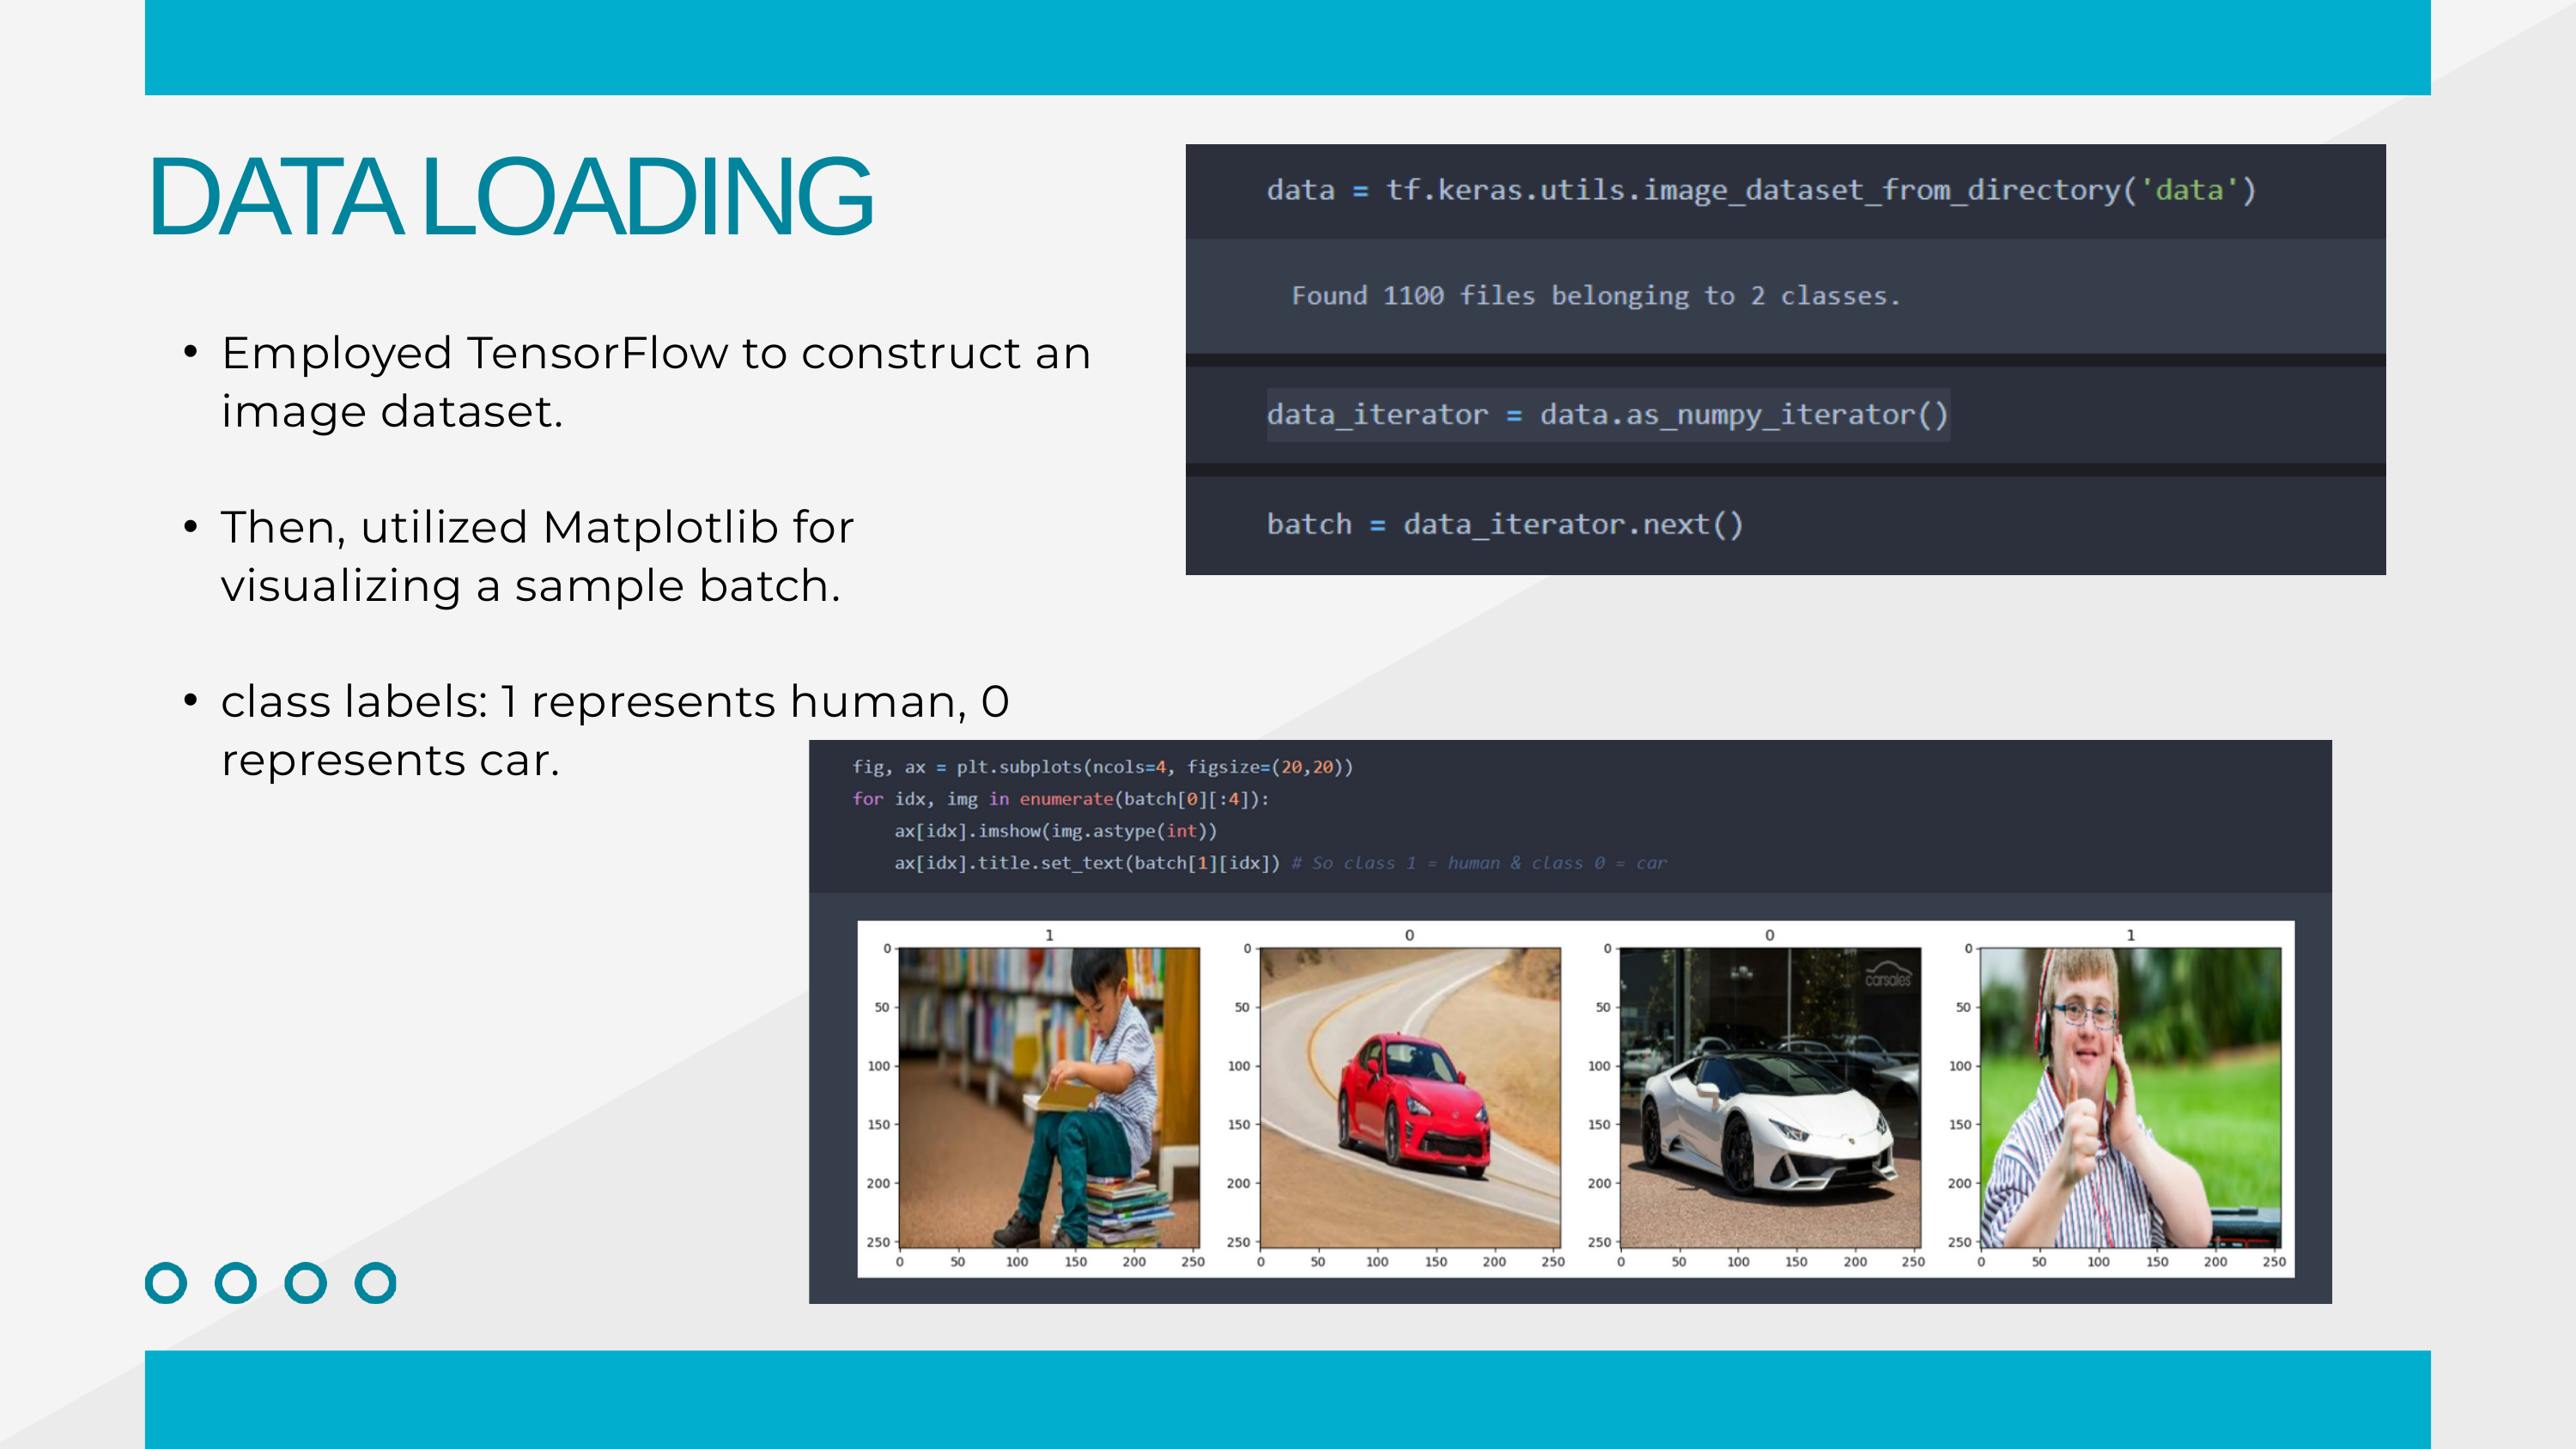

DATA LOADING
Employed TensorFlow to construct an image dataset.

Then, utilized Matplotlib for visualizing a sample batch.

class labels: 1 represents human, 0 represents car.